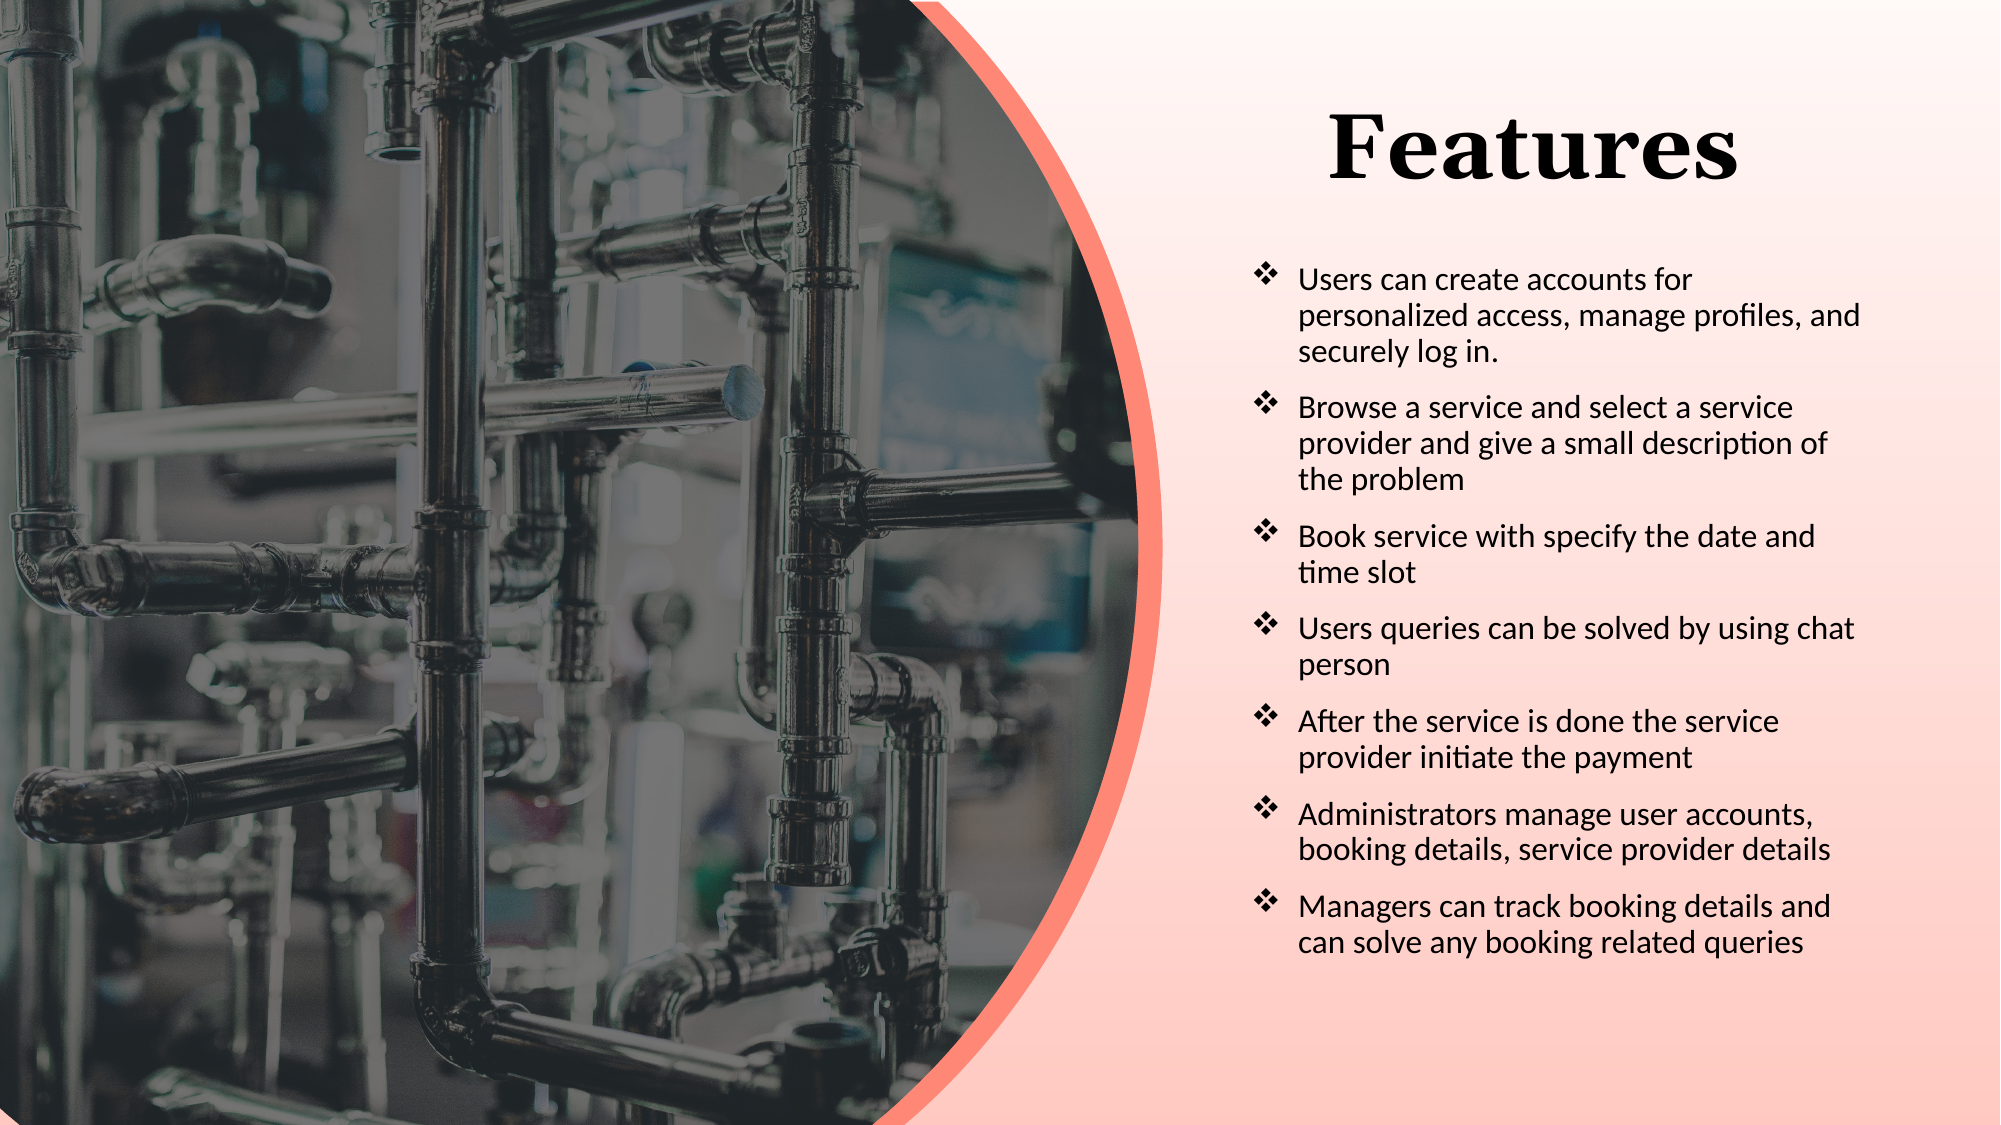

Features
Users can create accounts for personalized access, manage profiles, and securely log in.
Browse a service and select a service provider and give a small description of the problem
Book service with specify the date and time slot
Users queries can be solved by using chat person
After the service is done the service provider initiate the payment
Administrators manage user accounts, booking details, service provider details
Managers can track booking details and can solve any booking related queries